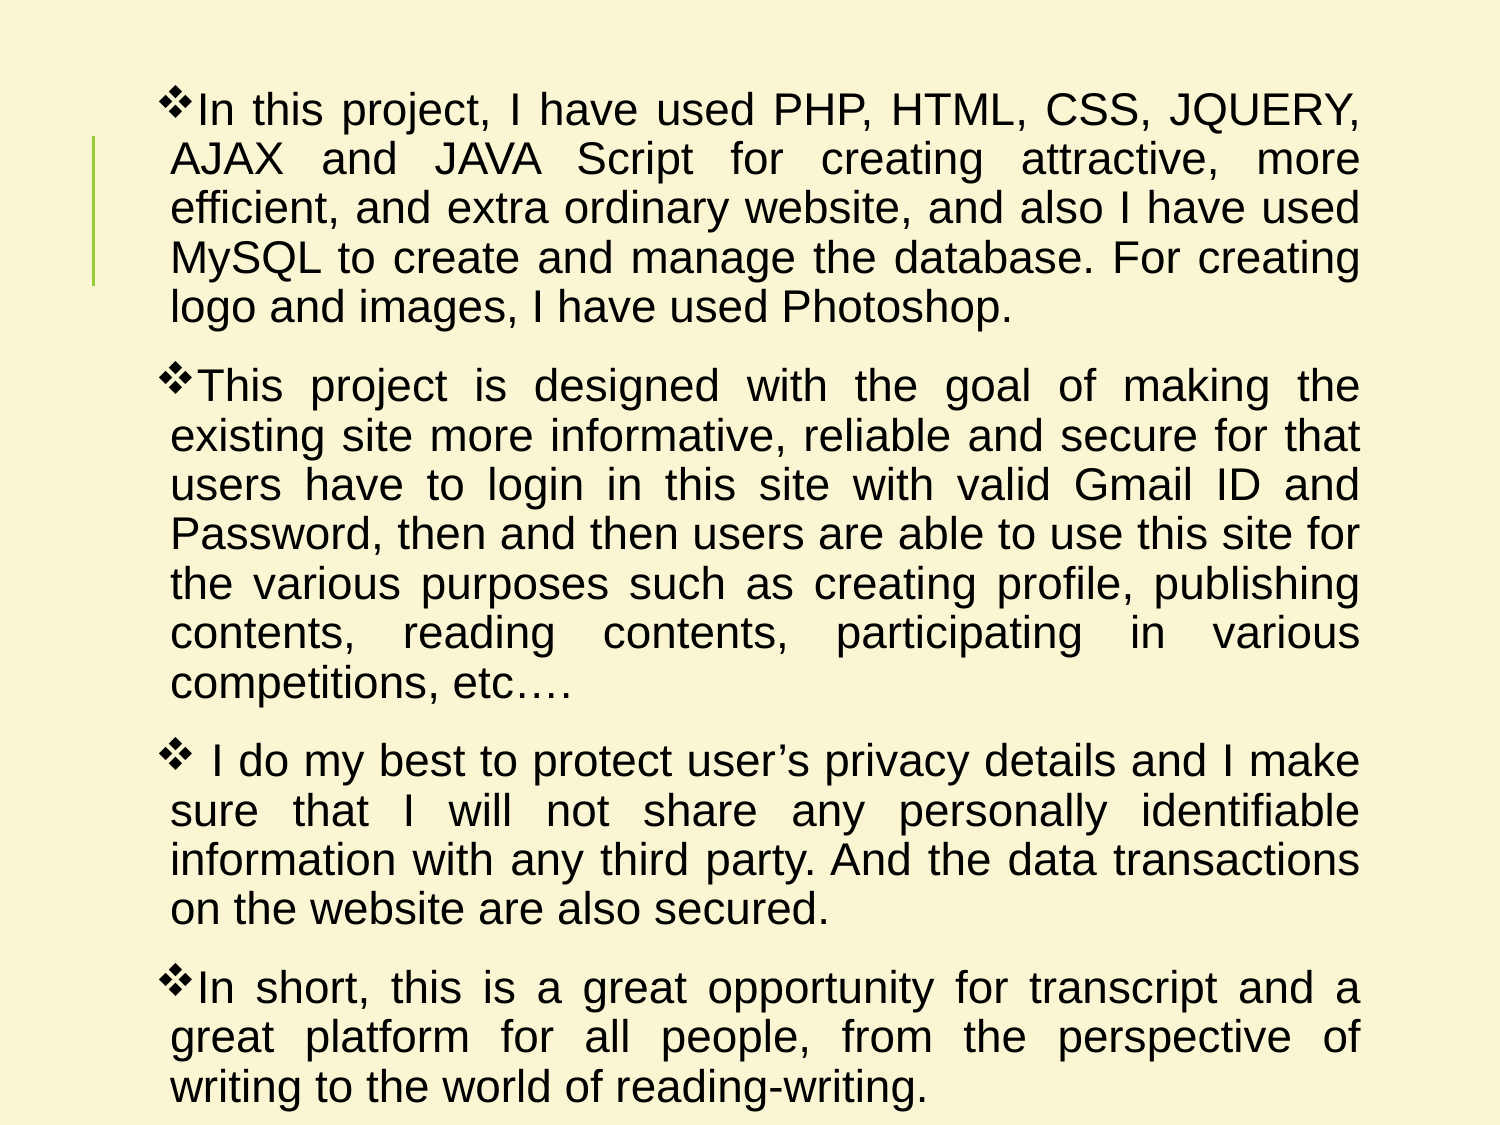

In this project, I have used PHP, HTML, CSS, JQUERY, AJAX and JAVA Script for creating attractive, more efficient, and extra ordinary website, and also I have used MySQL to create and manage the database. For creating logo and images, I have used Photoshop.
This project is designed with the goal of making the existing site more informative, reliable and secure for that users have to login in this site with valid Gmail ID and Password, then and then users are able to use this site for the various purposes such as creating profile, publishing contents, reading contents, participating in various competitions, etc….
 I do my best to protect user’s privacy details and I make sure that I will not share any personally identifiable information with any third party. And the data transactions on the website are also secured.
In short, this is a great opportunity for transcript and a great platform for all people, from the perspective of writing to the world of reading-writing.